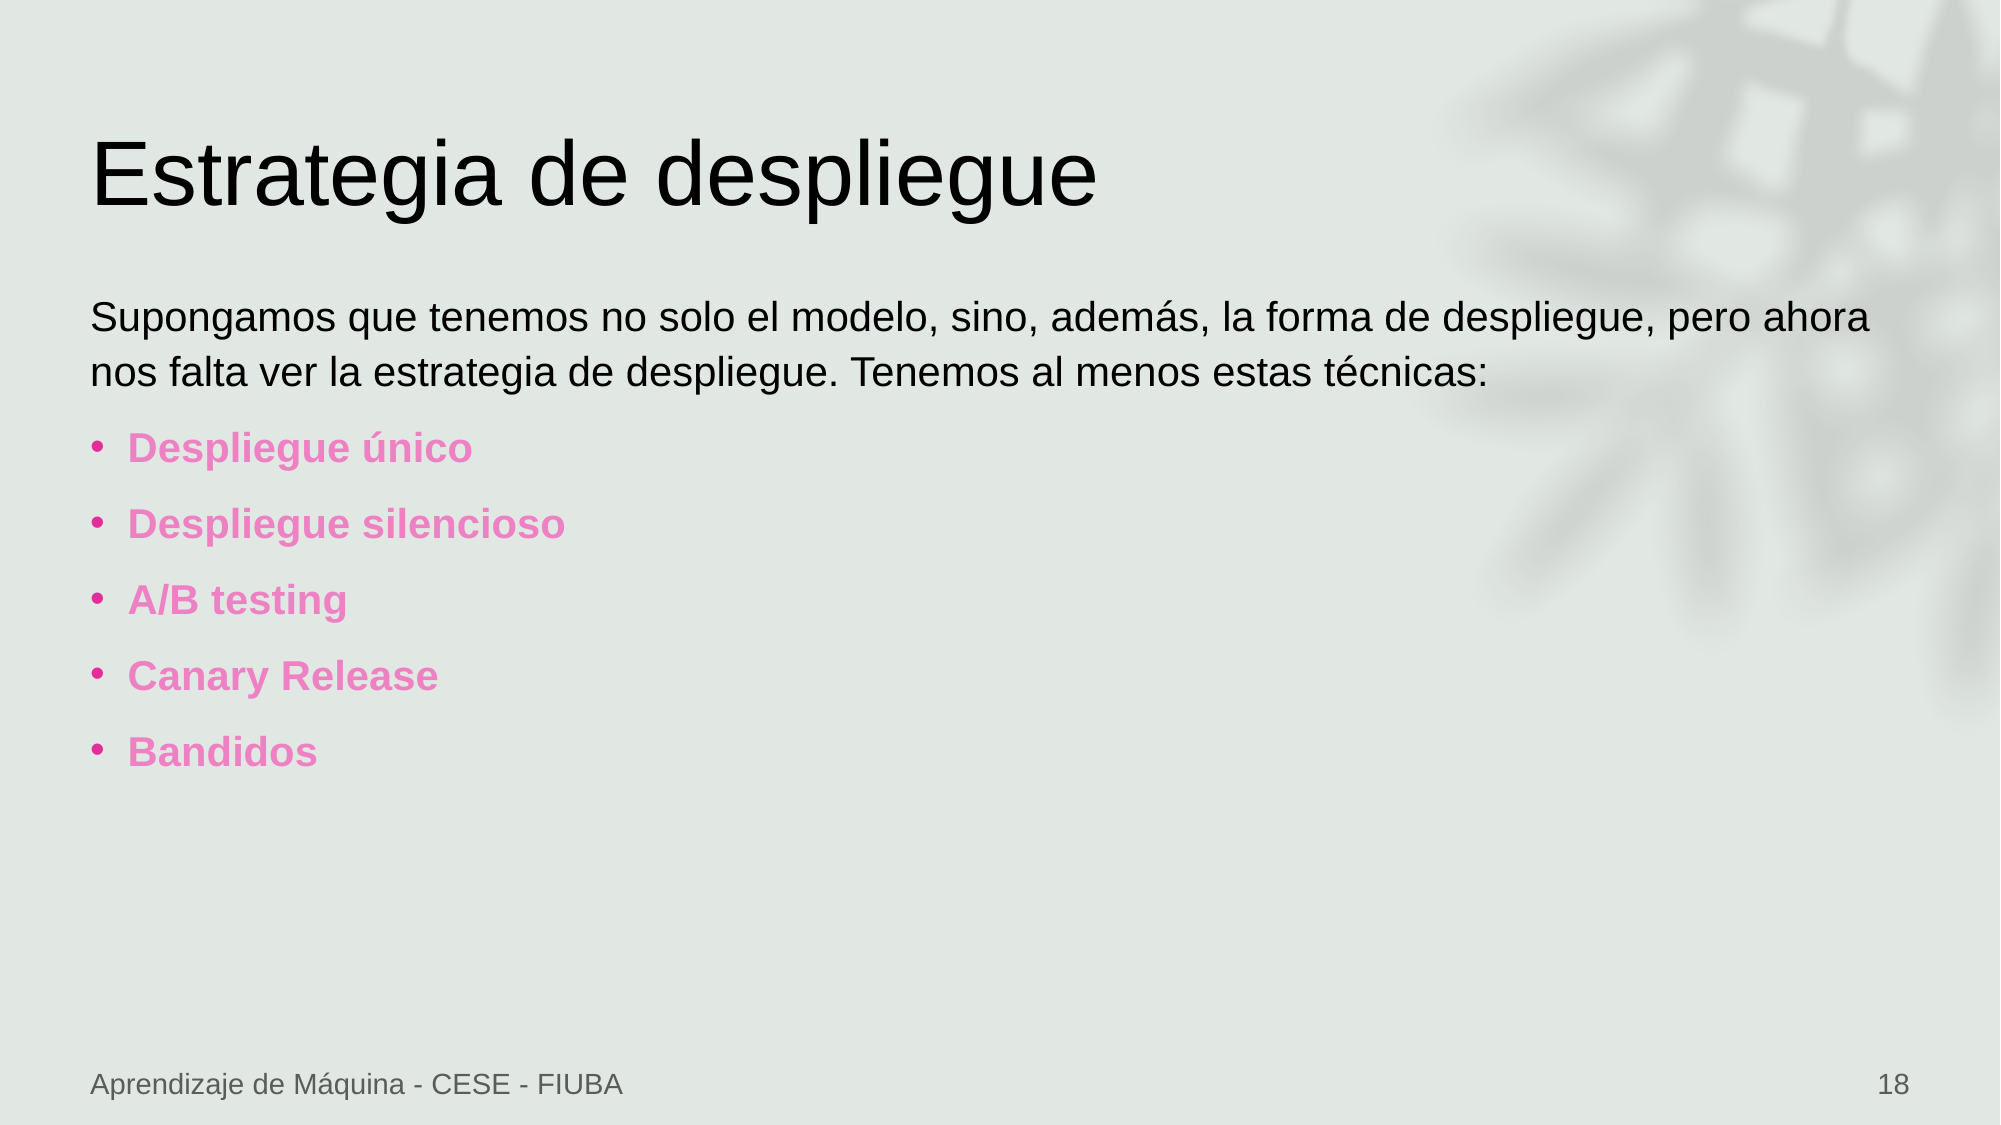

# Estrategia de despliegue
Supongamos que tenemos no solo el modelo, sino, además, la forma de despliegue, pero ahora nos falta ver la estrategia de despliegue. Tenemos al menos estas técnicas:
Despliegue único
Despliegue silencioso
A/B testing
Canary Release
Bandidos
Aprendizaje de Máquina - CESE - FIUBA
18